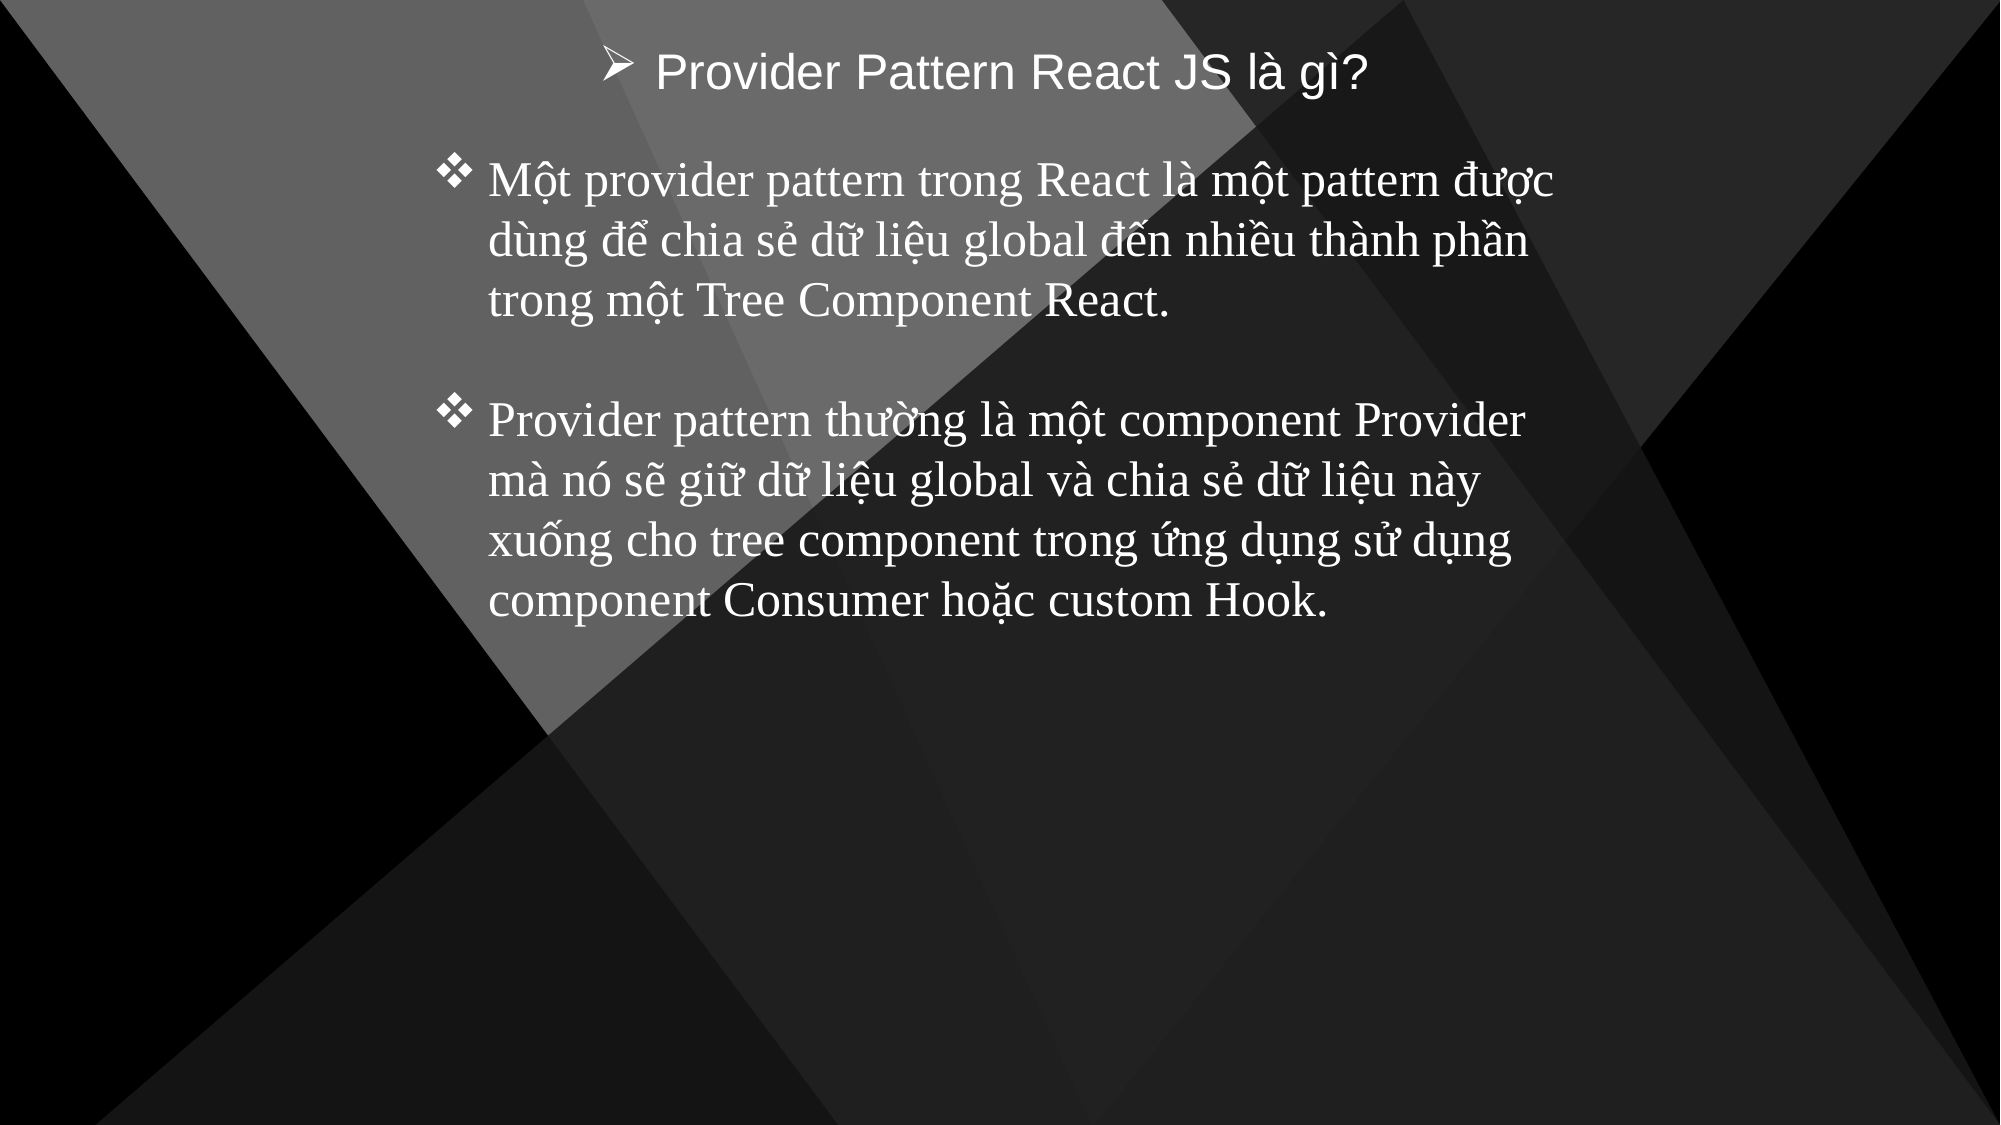

Provider Pattern React JS là gì?
Một provider pattern trong React là một pattern được dùng để chia sẻ dữ liệu global đến nhiều thành phần trong một Tree Component React.
Provider pattern thường là một component Provider mà nó sẽ giữ dữ liệu global và chia sẻ dữ liệu này xuống cho tree component trong ứng dụng sử dụng component Consumer hoặc custom Hook.